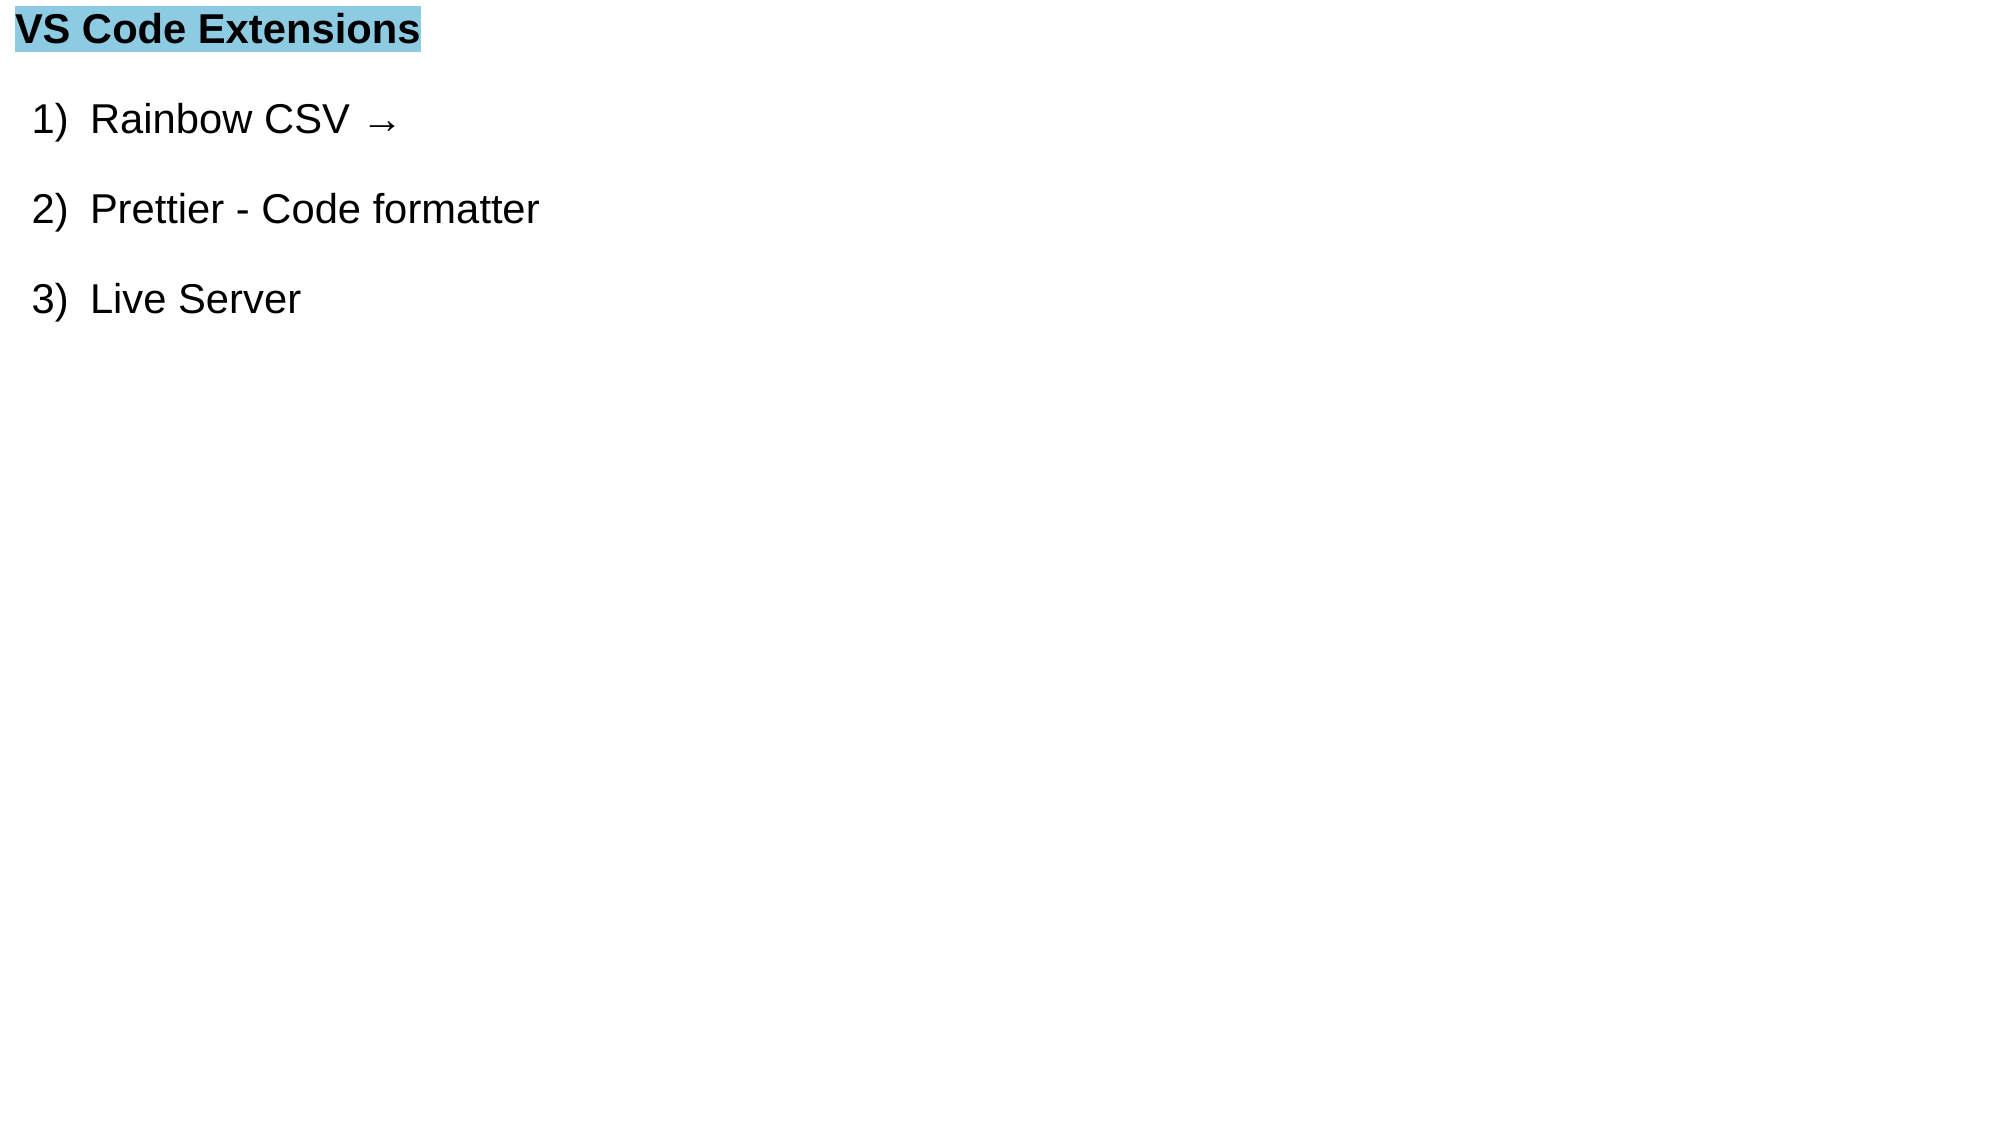

VS Code Extensions

Rainbow CSV →

Prettier - Code formatter

Live Server